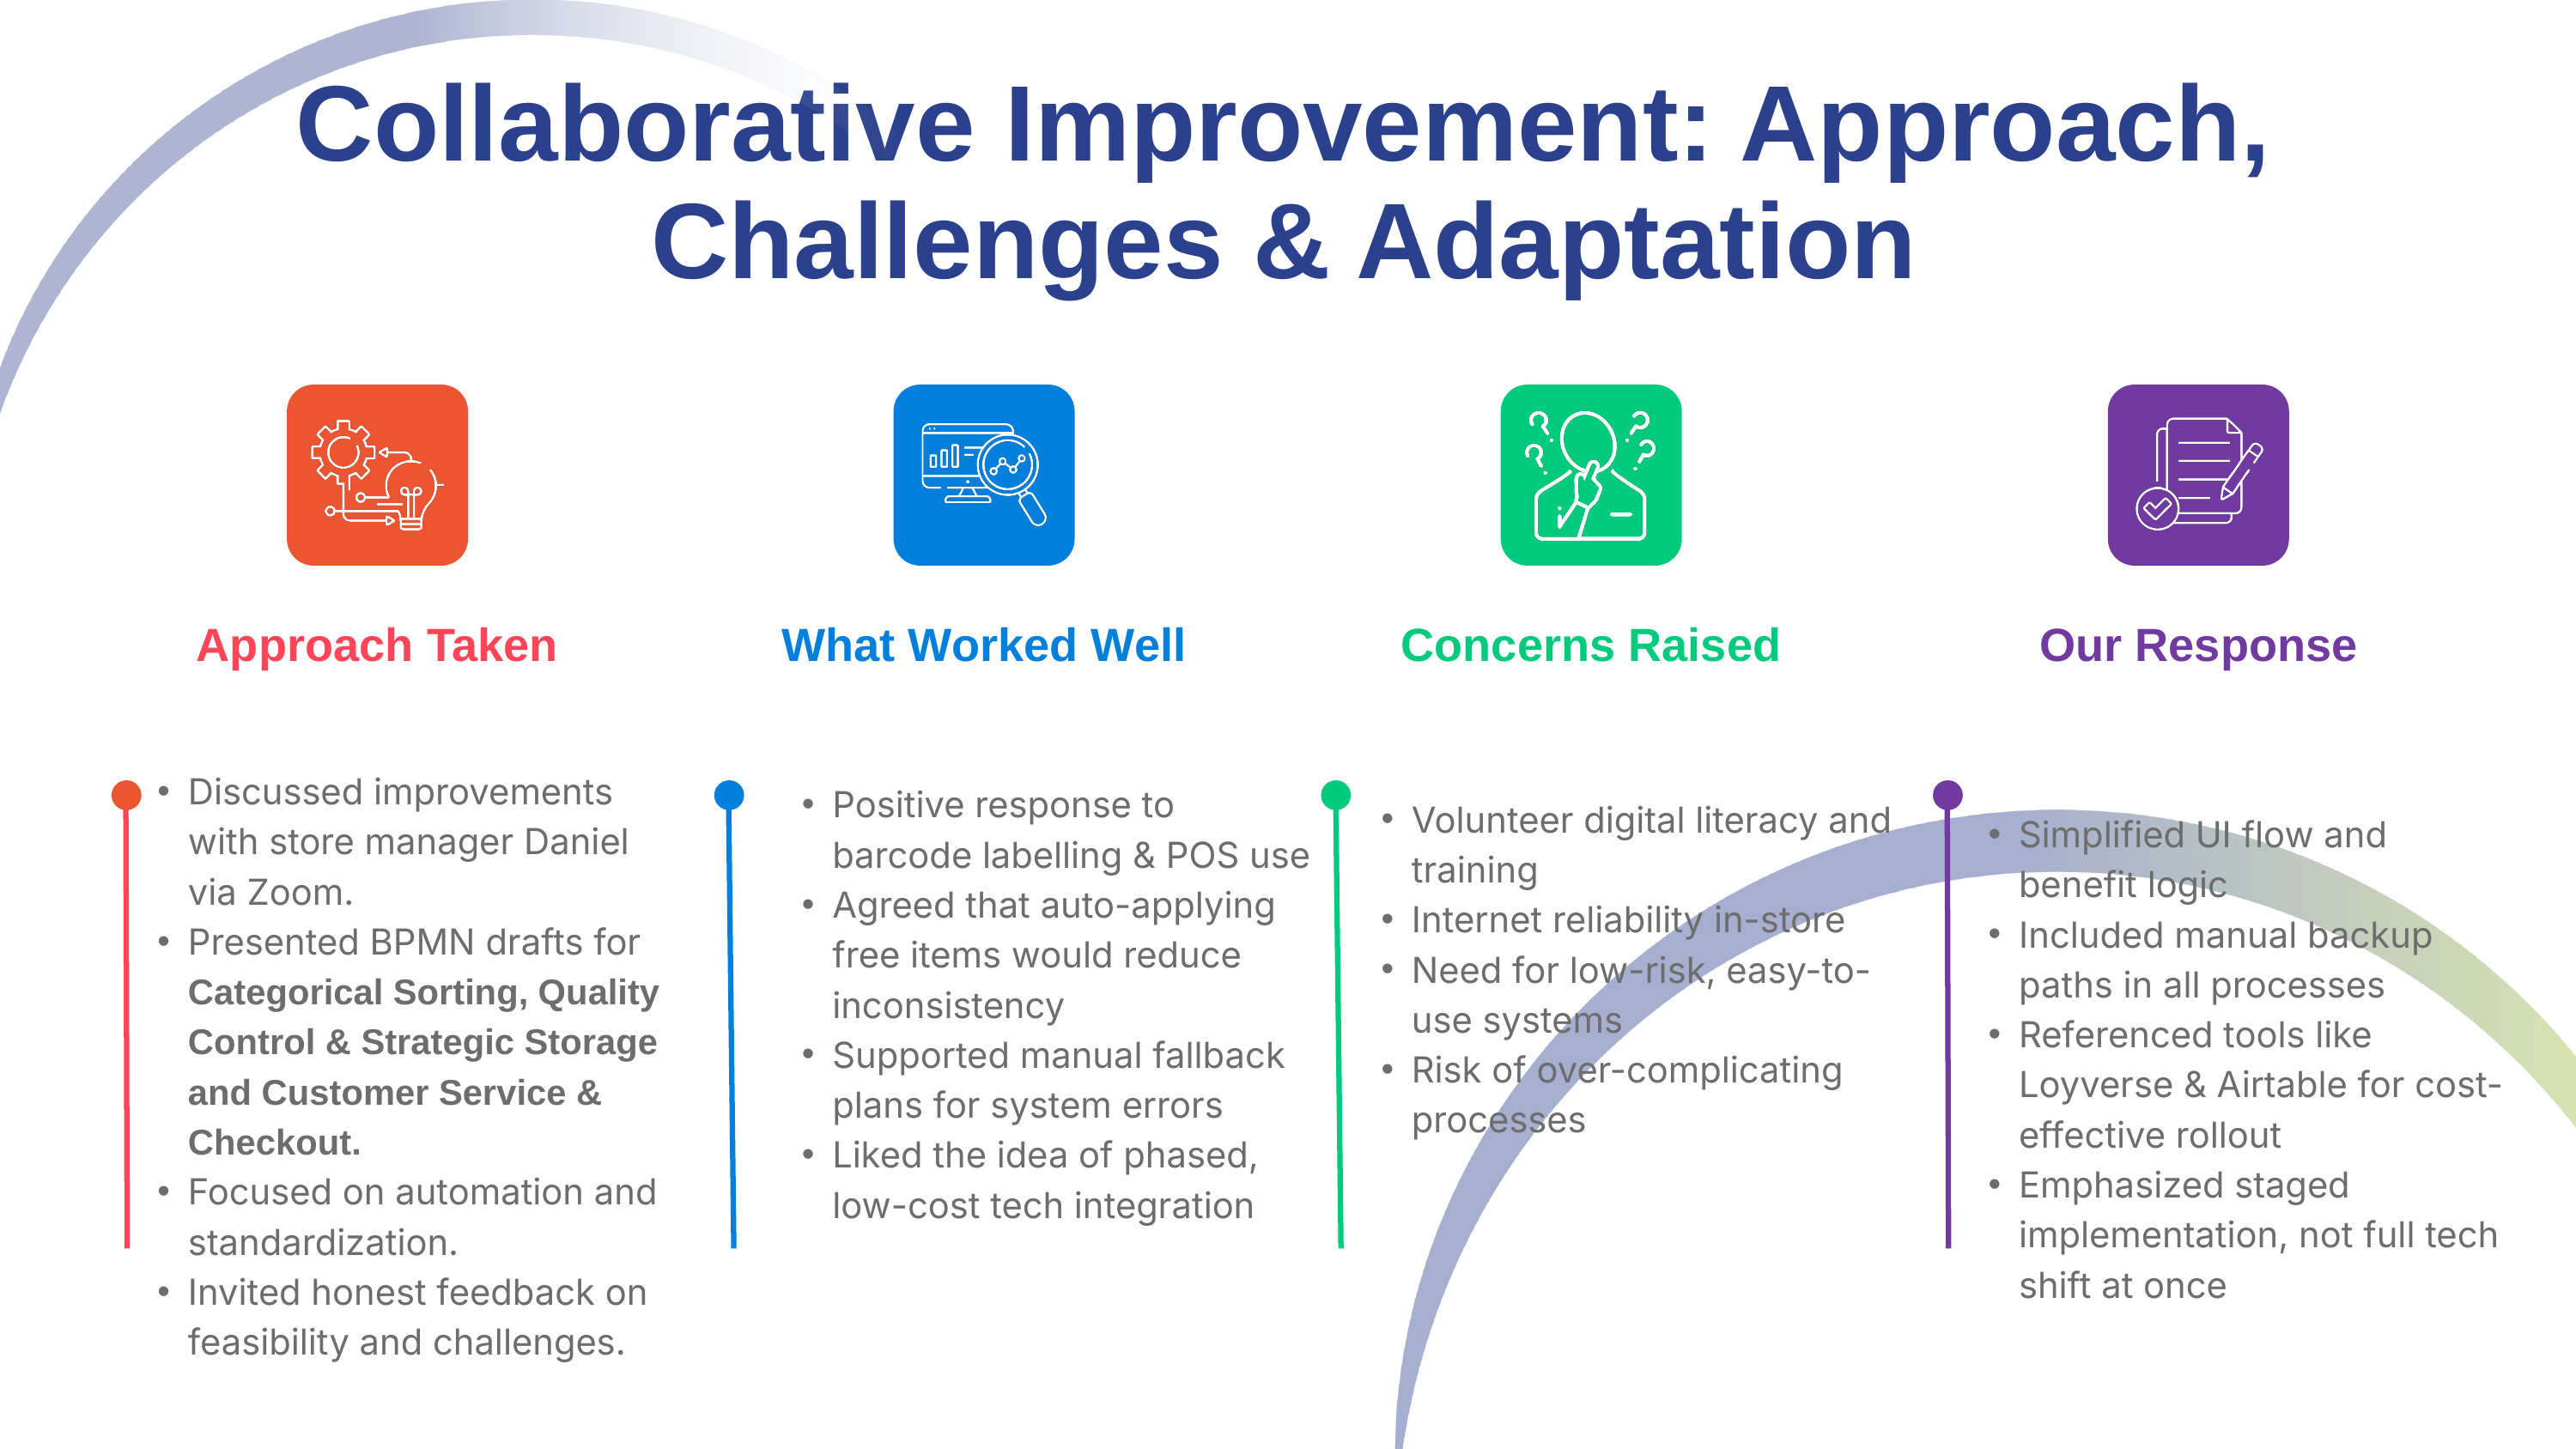

Collaborative Improvement: Approach, Challenges & Adaptation

Approach Taken
What Worked Well
Concerns Raised
Our Response

Discussed improvements with store manager Daniel via Zoom.
Presented BPMN drafts for Categorical Sorting, Quality Control & Strategic Storage and Customer Service & Checkout.
Focused on automation and standardization.
Invited honest feedback on feasibility and challenges.

Positive response to barcode labelling & POS use​
Agreed that auto-applying free items would reduce inconsistency​
Supported manual fallback plans for system errors​
Liked the idea of phased, low-cost tech integration​

Volunteer digital literacy and training​
Internet reliability in-store​
Need for low-risk, easy-to-use systems​
Risk of over-complicating processes​

Simplified UI flow and benefit logic​
Included manual backup paths in all processes​
Referenced tools like Loyverse & Airtable for cost-effective rollout​
Emphasized staged implementation, not full tech shift at once​